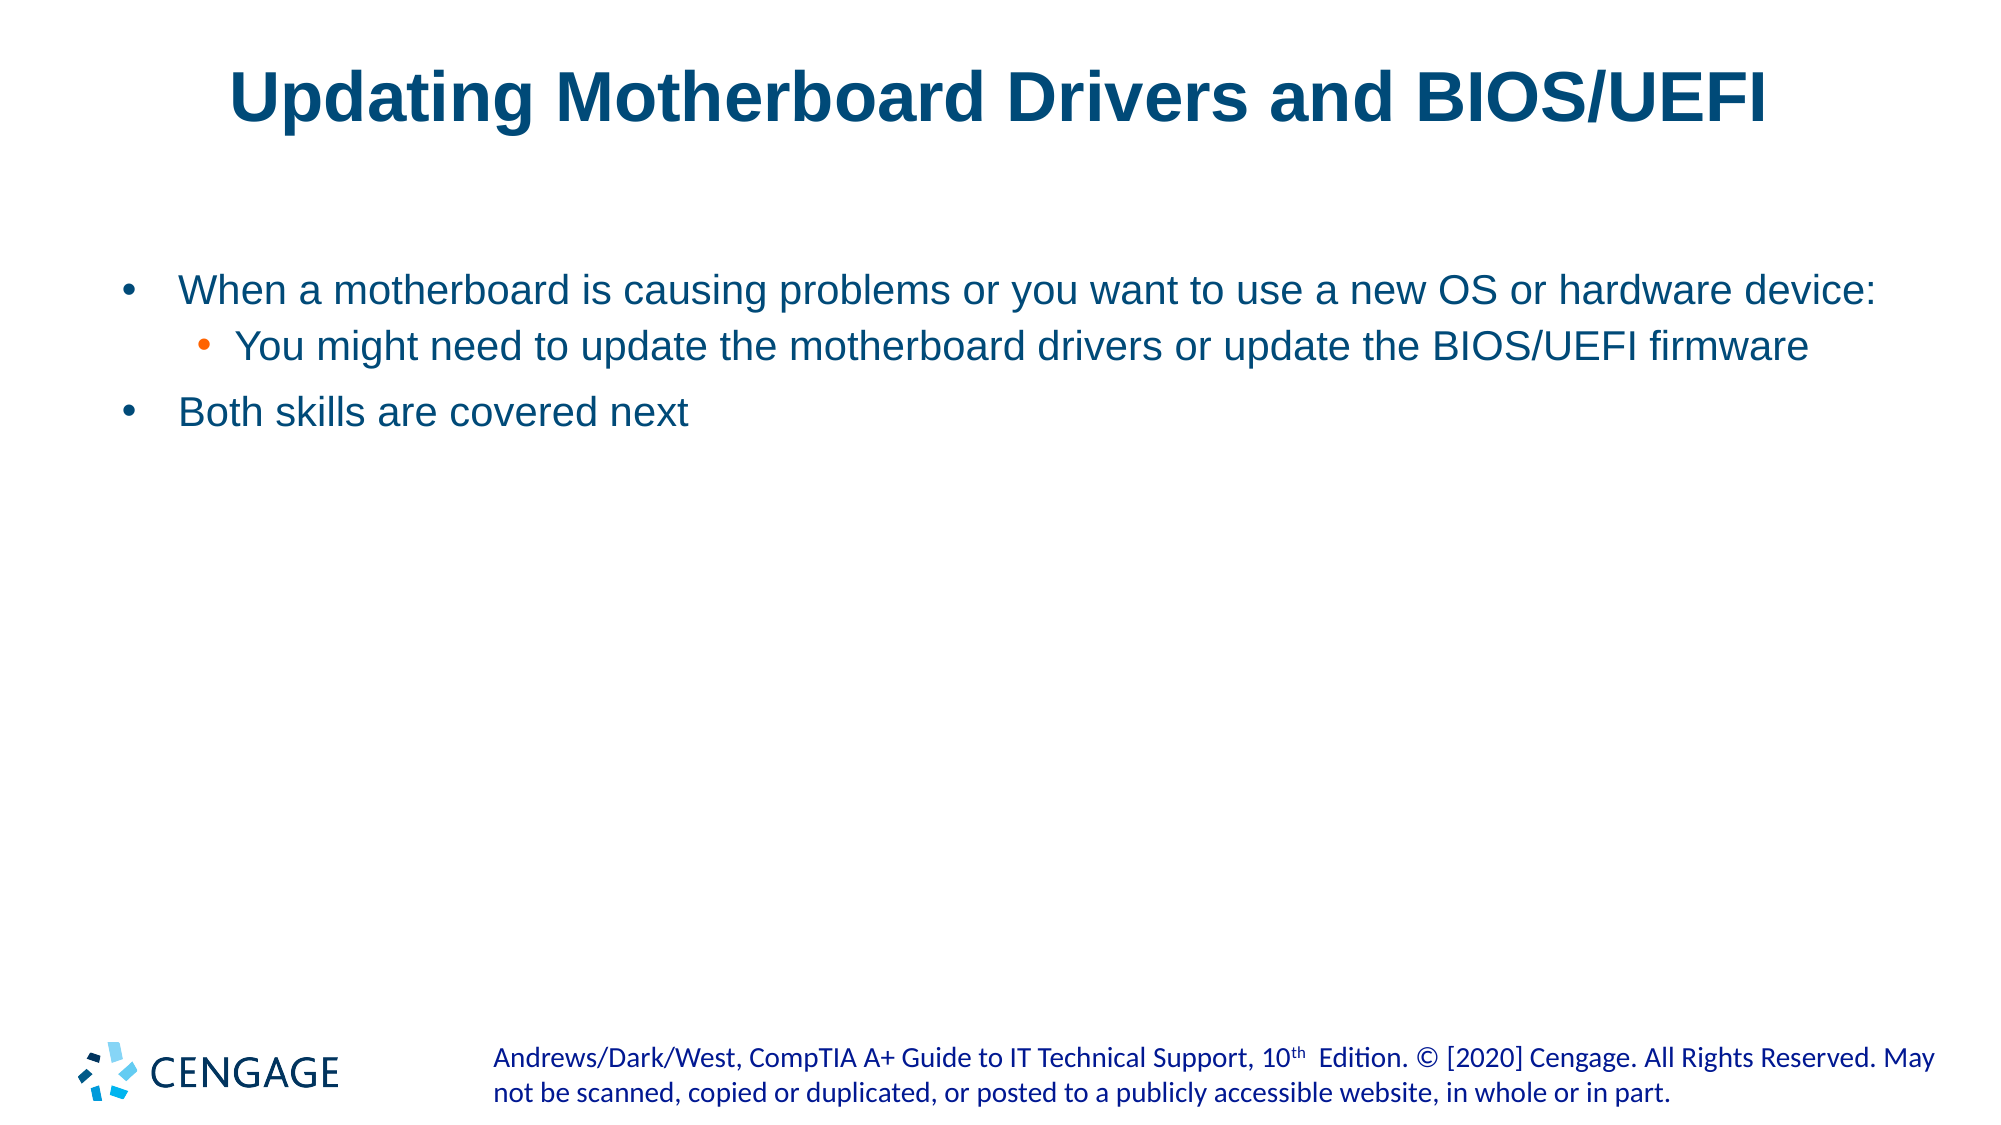

# Updating Motherboard Drivers and BIOS/UEFI
When a motherboard is causing problems or you want to use a new OS or hardware device:
You might need to update the motherboard drivers or update the BIOS/UEFI firmware
Both skills are covered next